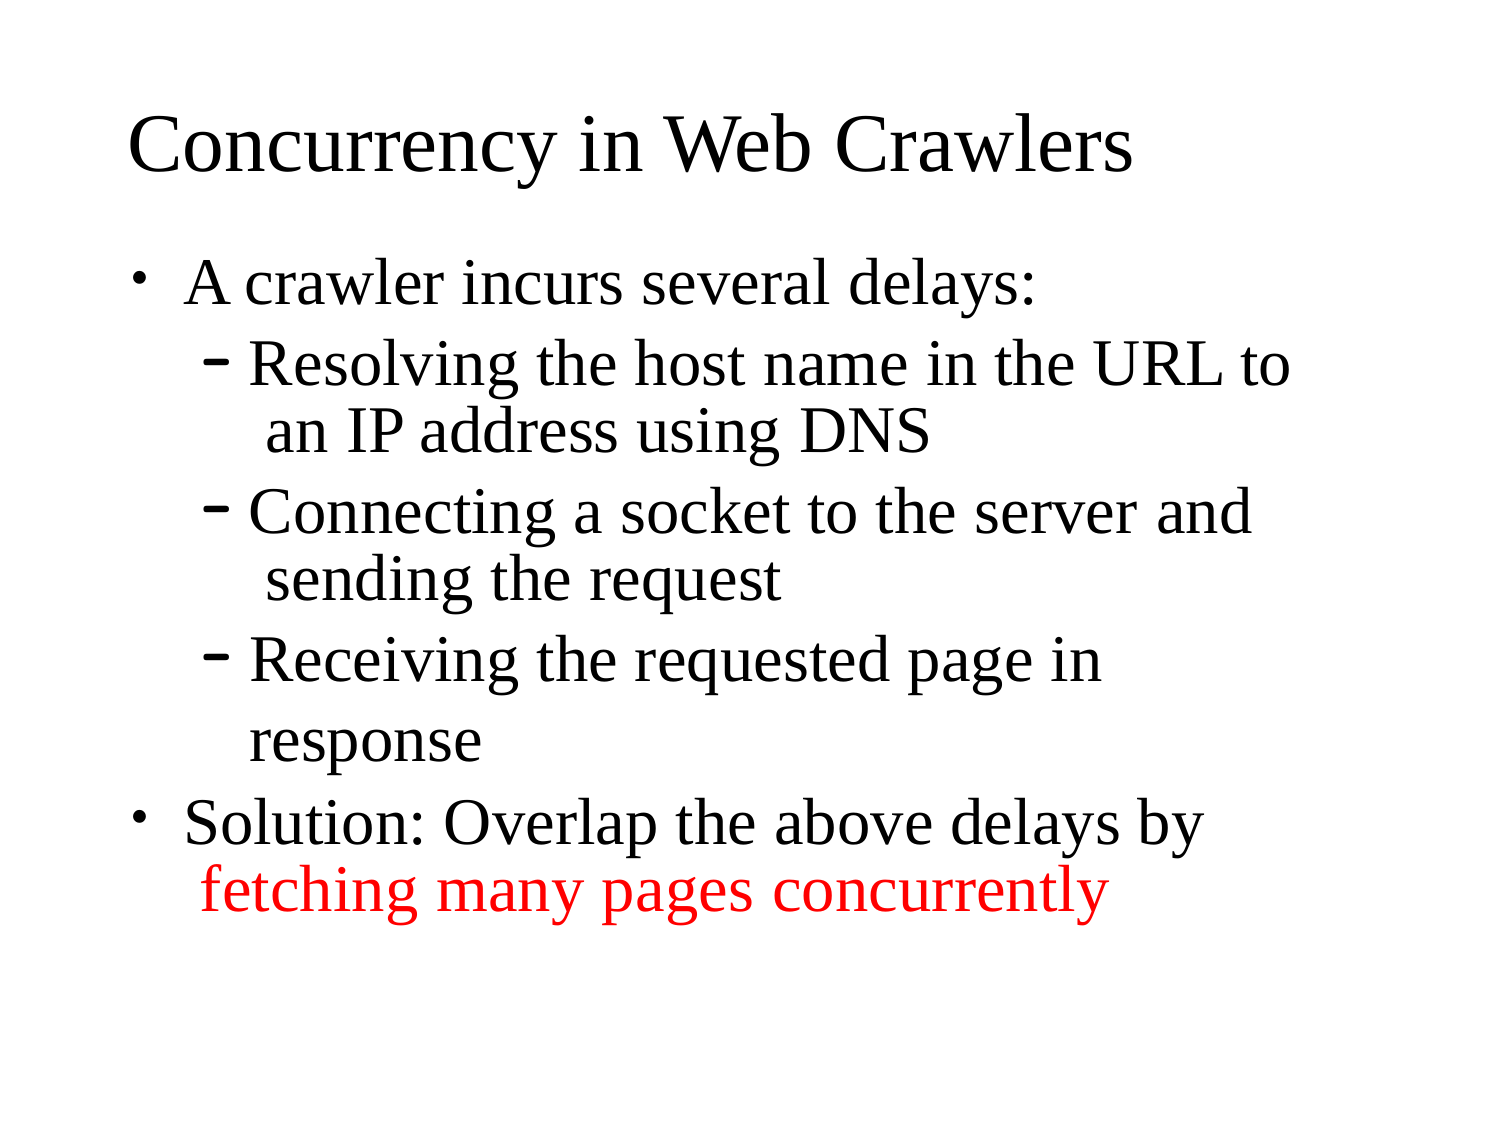

# Concurrency in Web Crawlers
A crawler incurs several delays:
Resolving the host name in the URL to  an IP address using DNS
Connecting a socket to the server and  sending the request
Receiving the requested page in response
Solution: Overlap the above delays by  fetching many pages concurrently